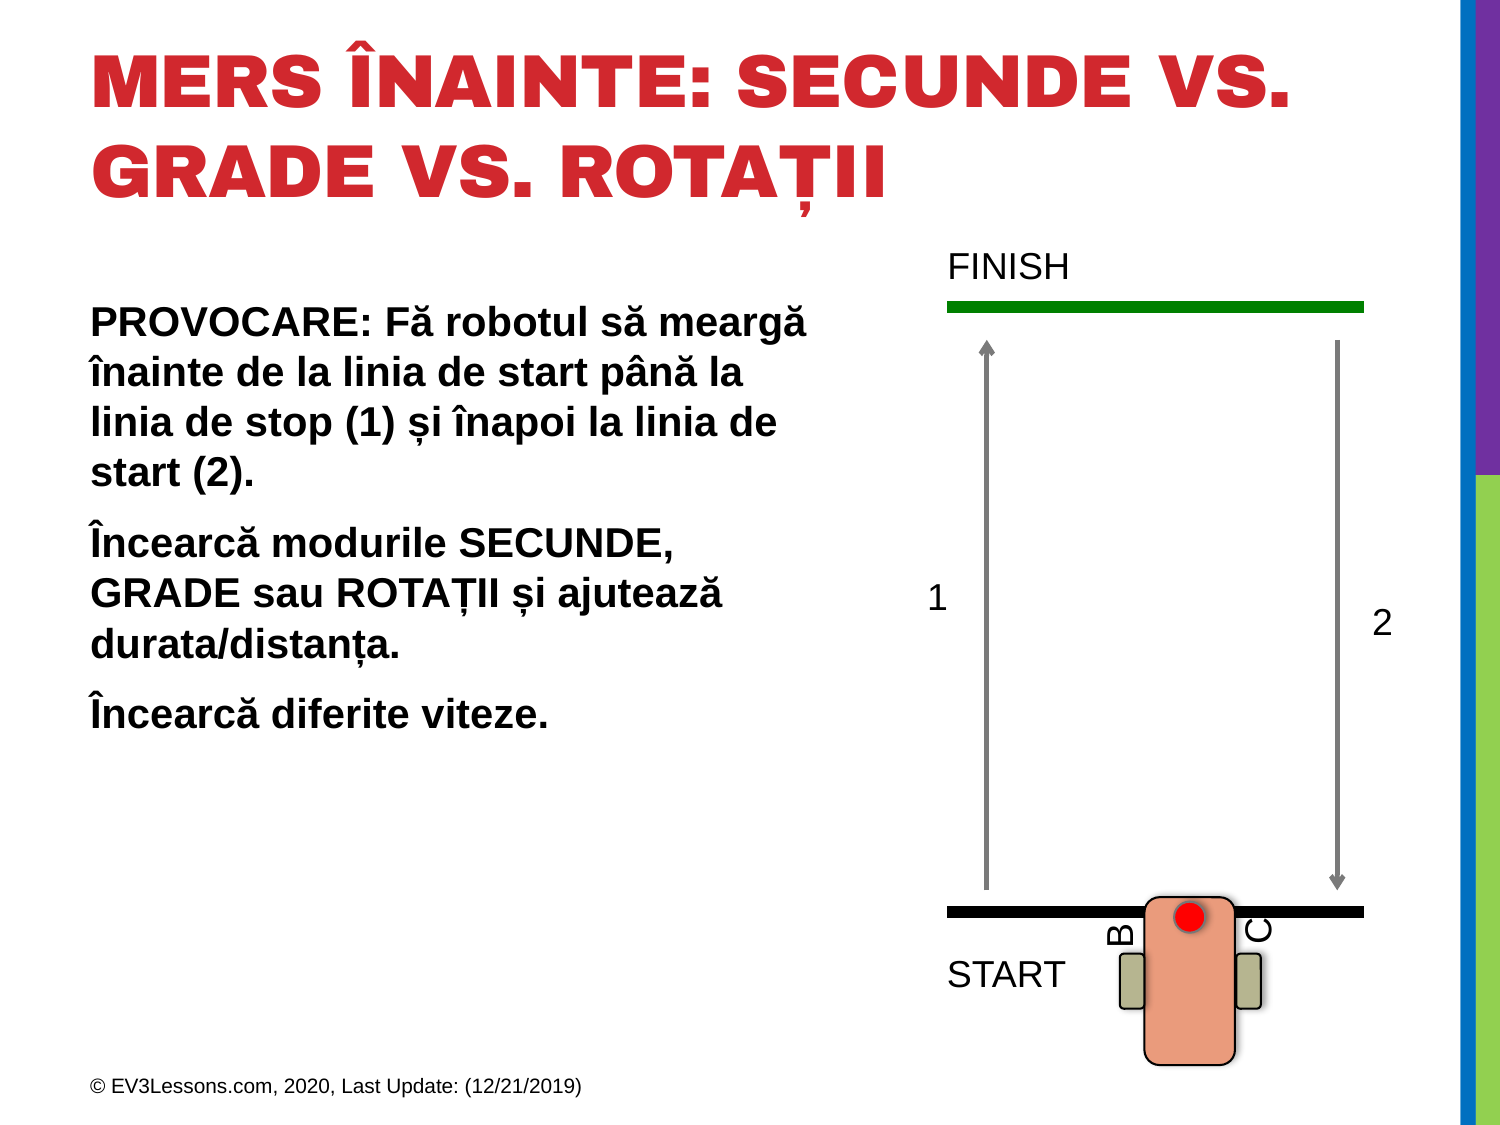

# Mers înainte: Secunde vs. grade vs. Rotații
FINISH
PROVOCARE: Fă robotul să meargă înainte de la linia de start până la linia de stop (1) și înapoi la linia de start (2).
Încearcă modurile SECUNDE, GRADE sau ROTAȚII și ajutează durata/distanța.
Încearcă diferite viteze.

1
2
B

C
START
© EV3Lessons.com, 2020, Last Update: (12/21/2019)